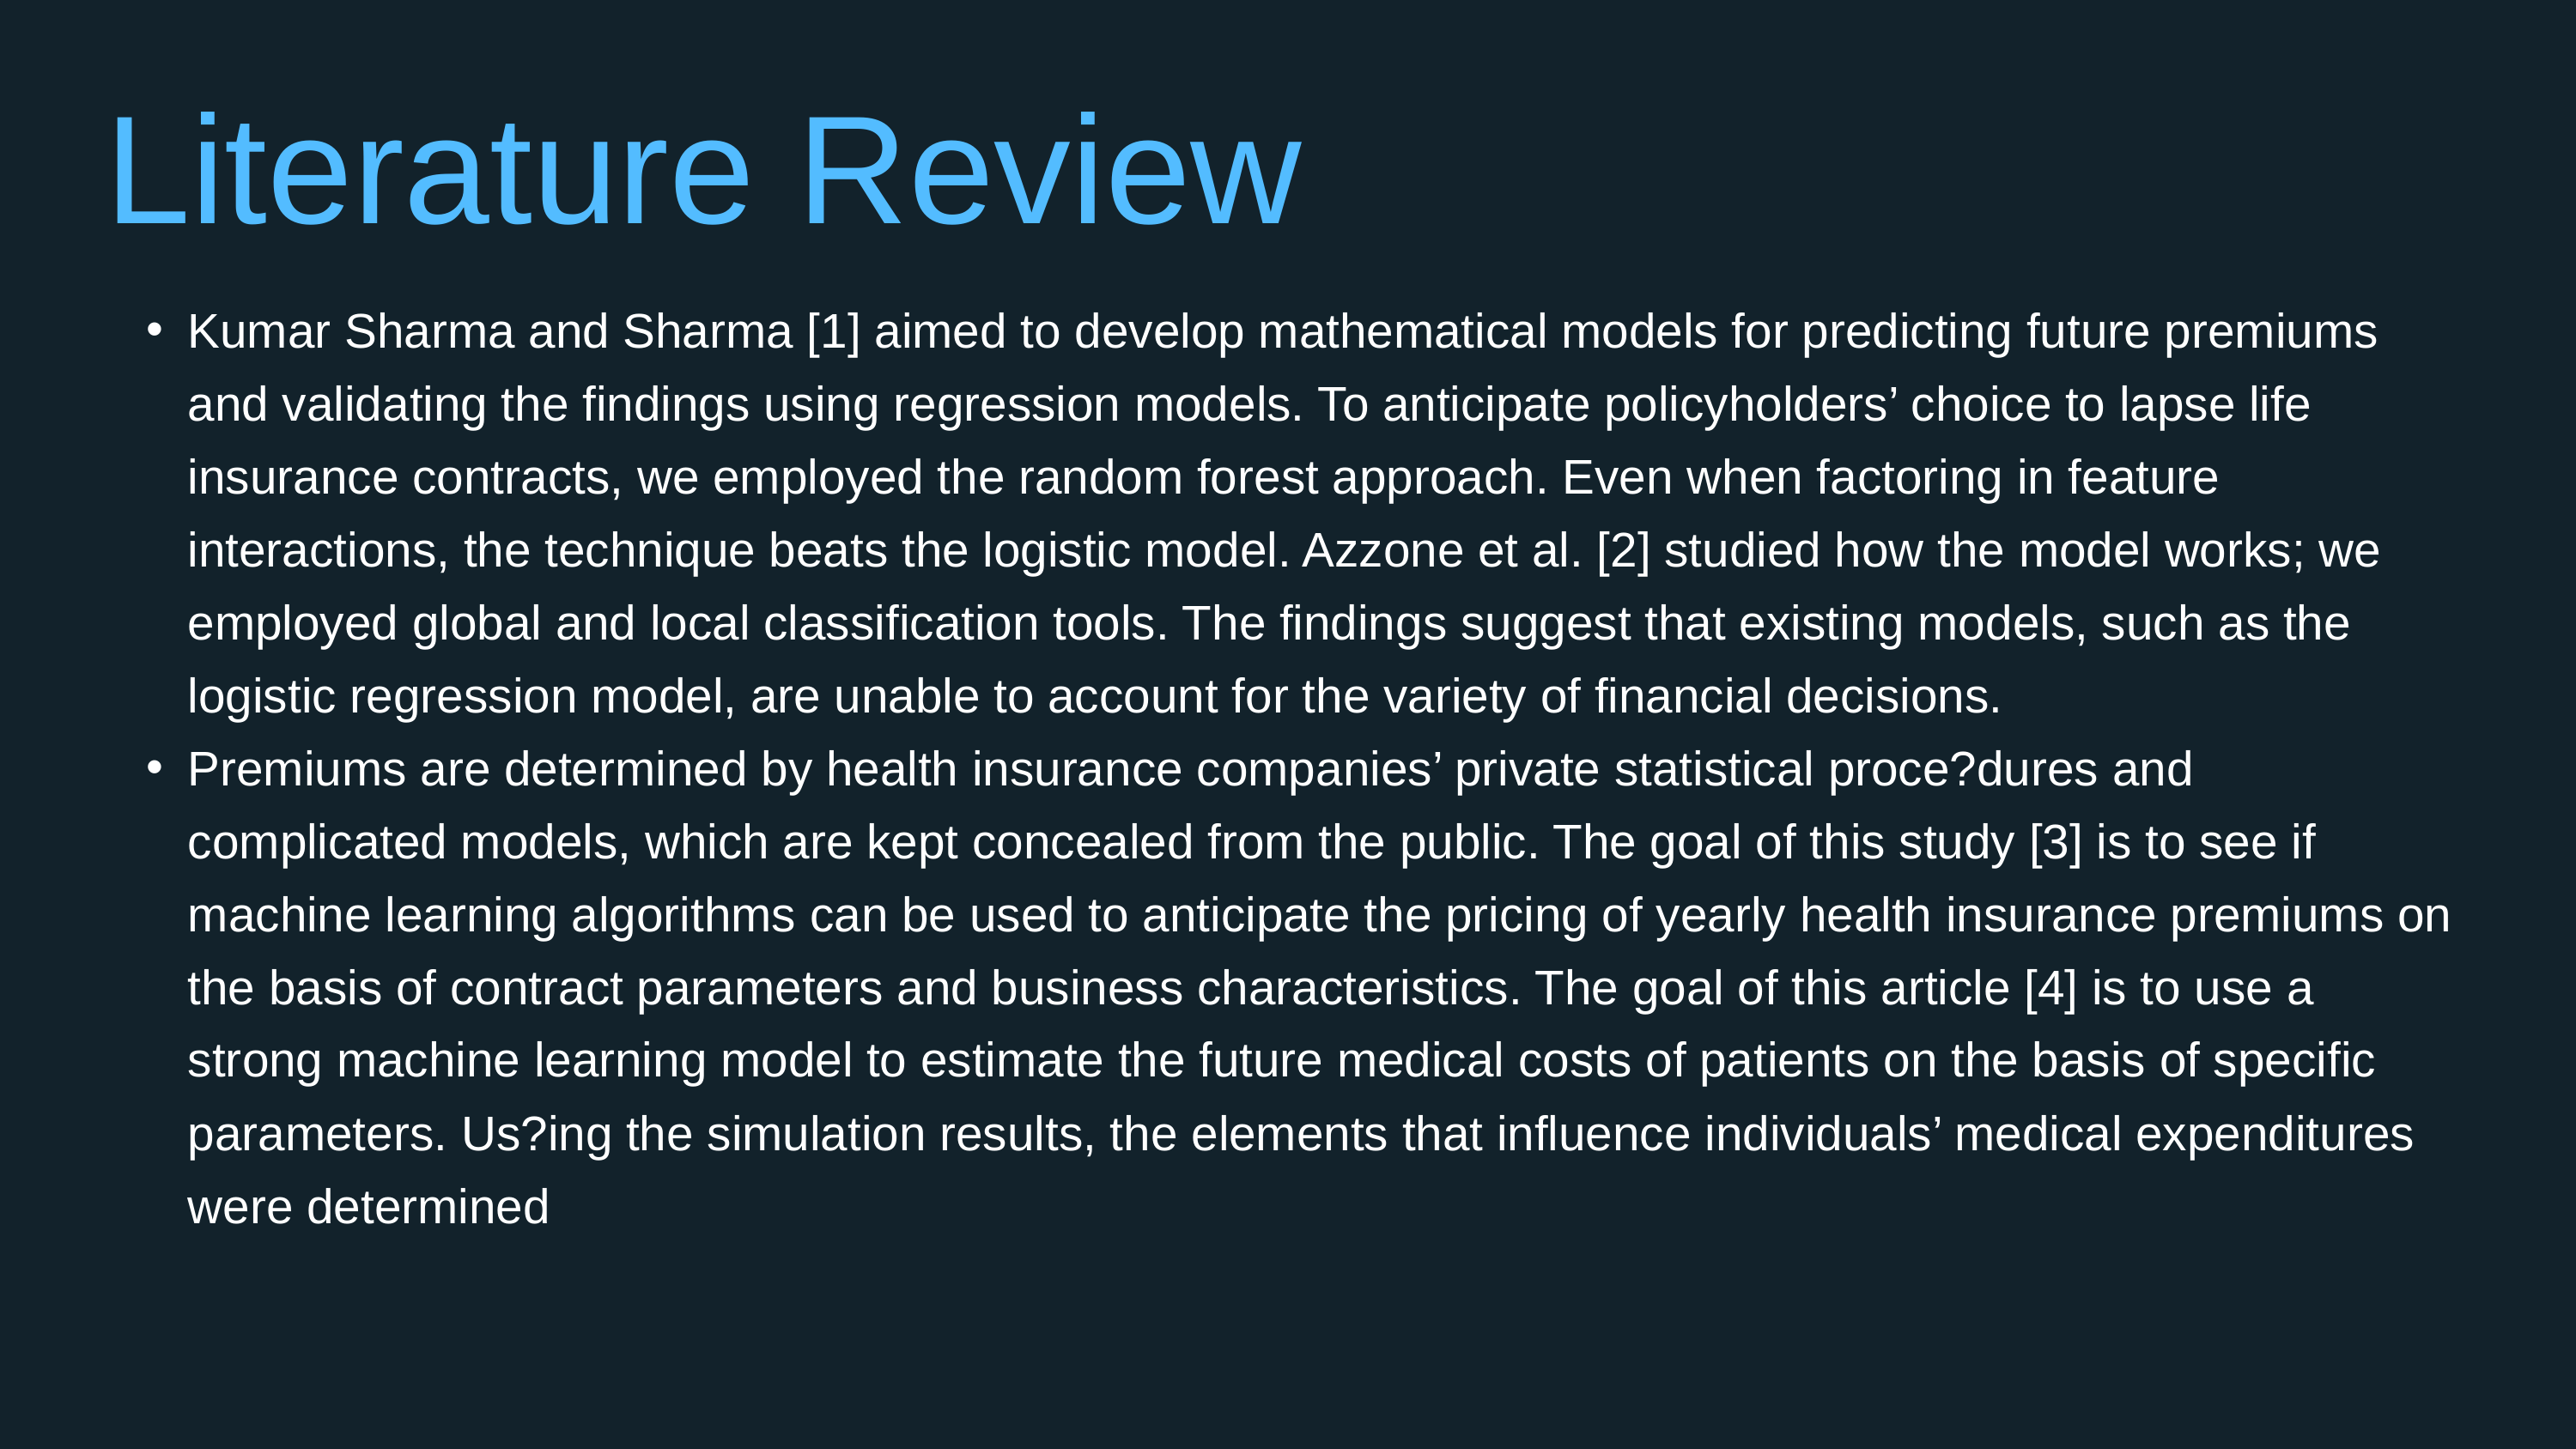

Literature Review
Kumar Sharma and Sharma [1] aimed to develop mathematical models for predicting future premiums and validating the findings using regression models. To anticipate policyholders’ choice to lapse life insurance contracts, we employed the random forest approach. Even when factoring in feature interactions, the technique beats the logistic model. Azzone et al. [2] studied how the model works; we employed global and local classification tools. The findings suggest that existing models, such as the logistic regression model, are unable to account for the variety of financial decisions.
Premiums are determined by health insurance companies’ private statistical proce?dures and complicated models, which are kept concealed from the public. The goal of this study [3] is to see if machine learning algorithms can be used to anticipate the pricing of yearly health insurance premiums on the basis of contract parameters and business characteristics. The goal of this article [4] is to use a strong machine learning model to estimate the future medical costs of patients on the basis of specific parameters. Us?ing the simulation results, the elements that influence individuals’ medical expenditures were determined